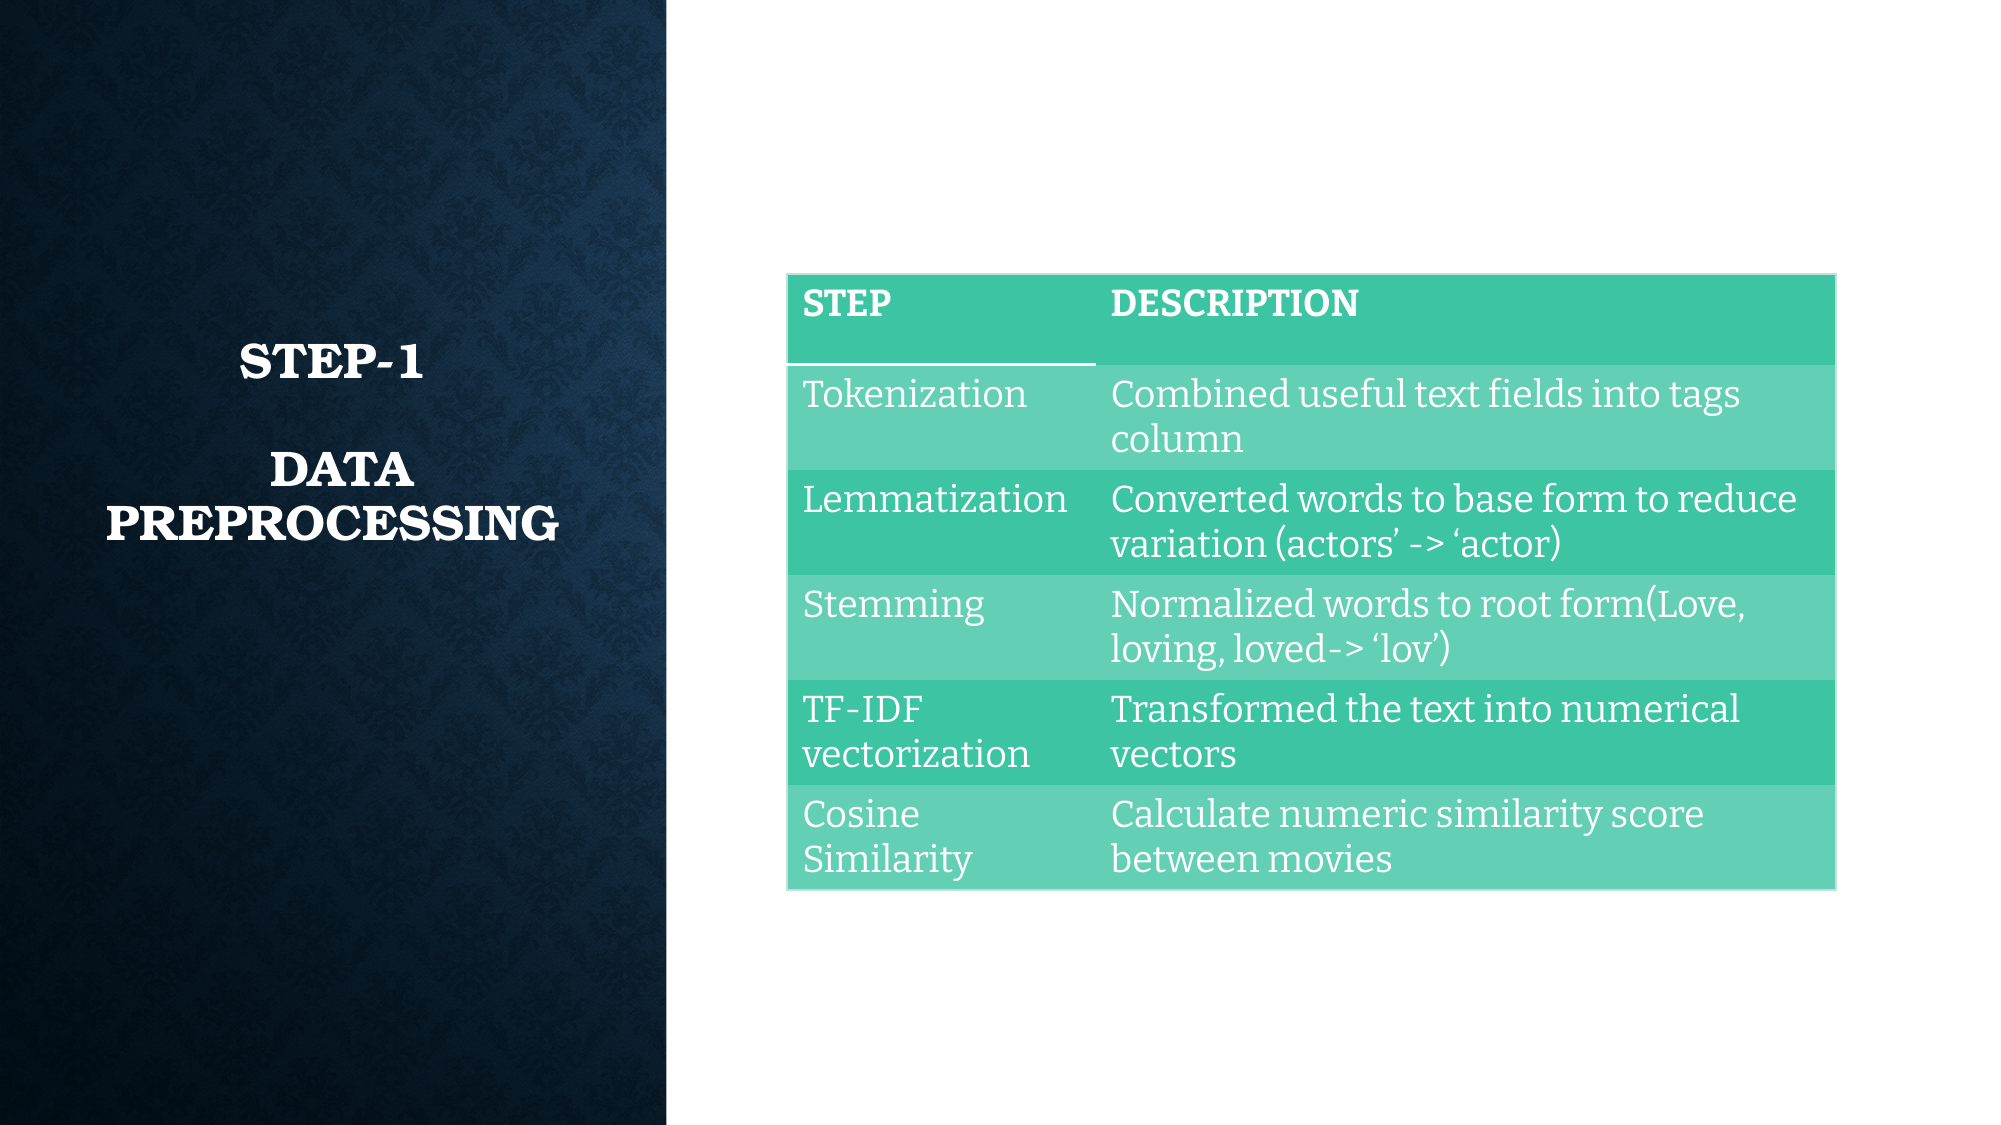

# STEP-1 DATA PREPROCESSING
| STEP | DESCRIPTION |
| --- | --- |
| Tokenization | Combined useful text fields into tags column |
| Lemmatization | Converted words to base form to reduce variation (actors’ -> ‘actor) |
| Stemming | Normalized words to root form(Love, loving, loved-> ‘lov’) |
| TF-IDF vectorization | Transformed the text into numerical vectors |
| Cosine Similarity | Calculate numeric similarity score between movies |